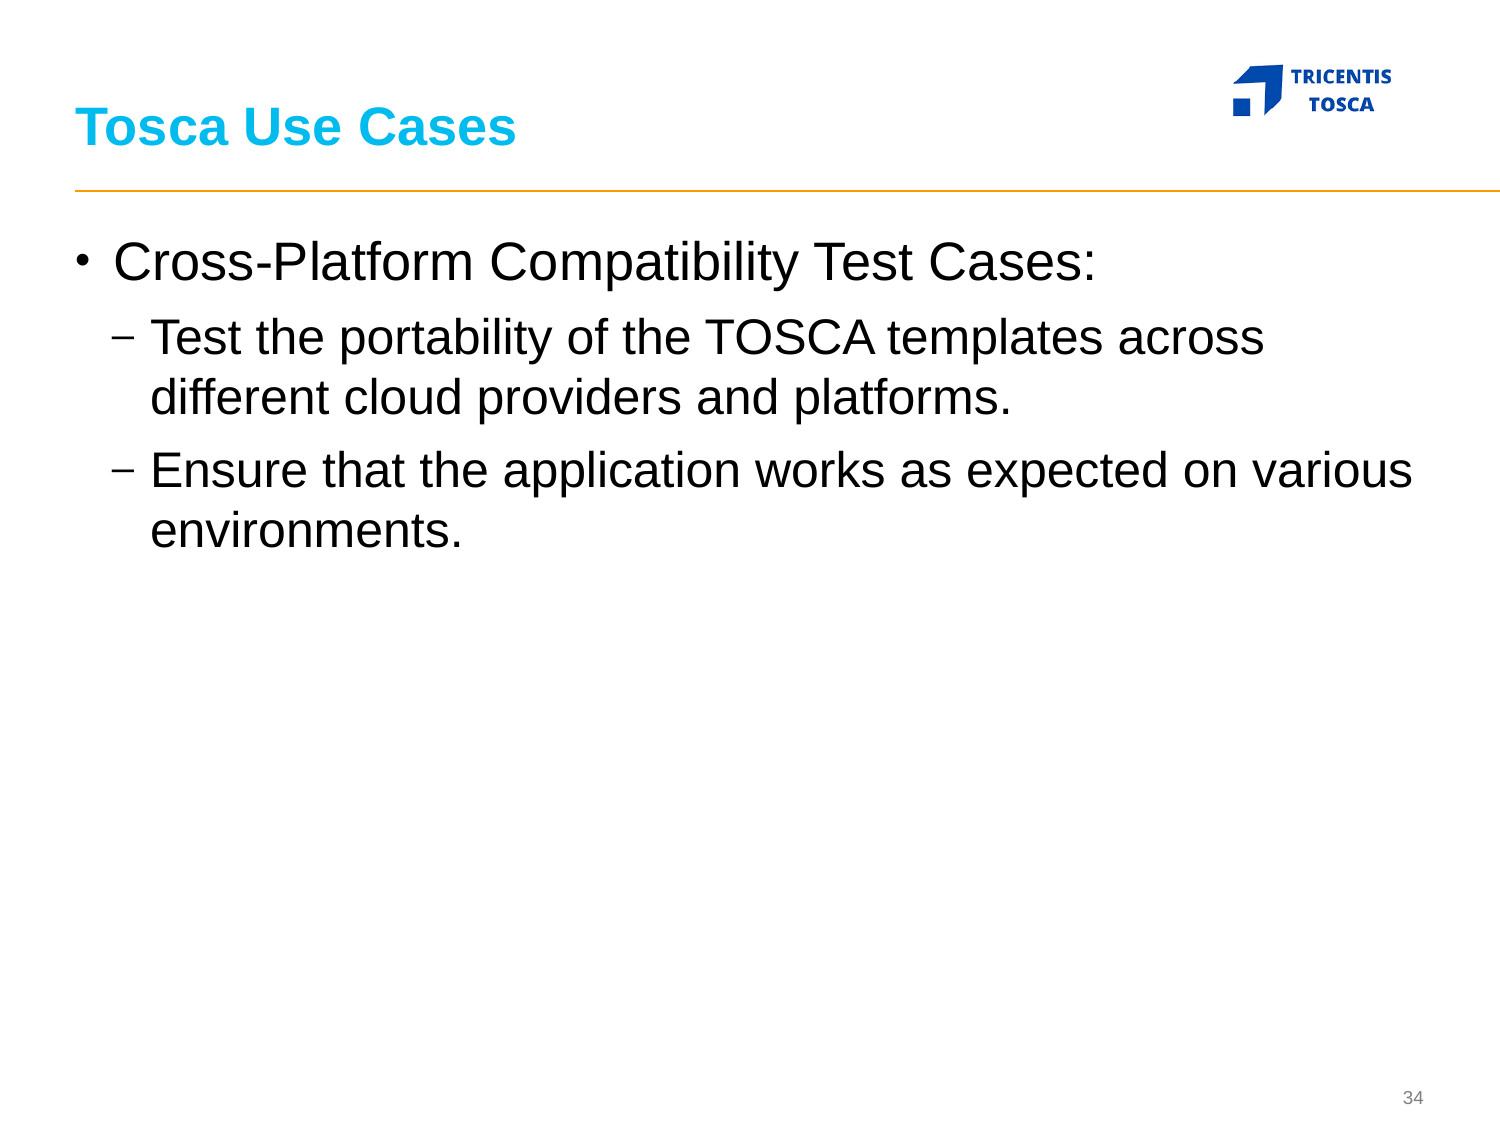

# Tosca Use Cases
Cross-Platform Compatibility Test Cases:
Test the portability of the TOSCA templates across different cloud providers and platforms.
Ensure that the application works as expected on various environments.